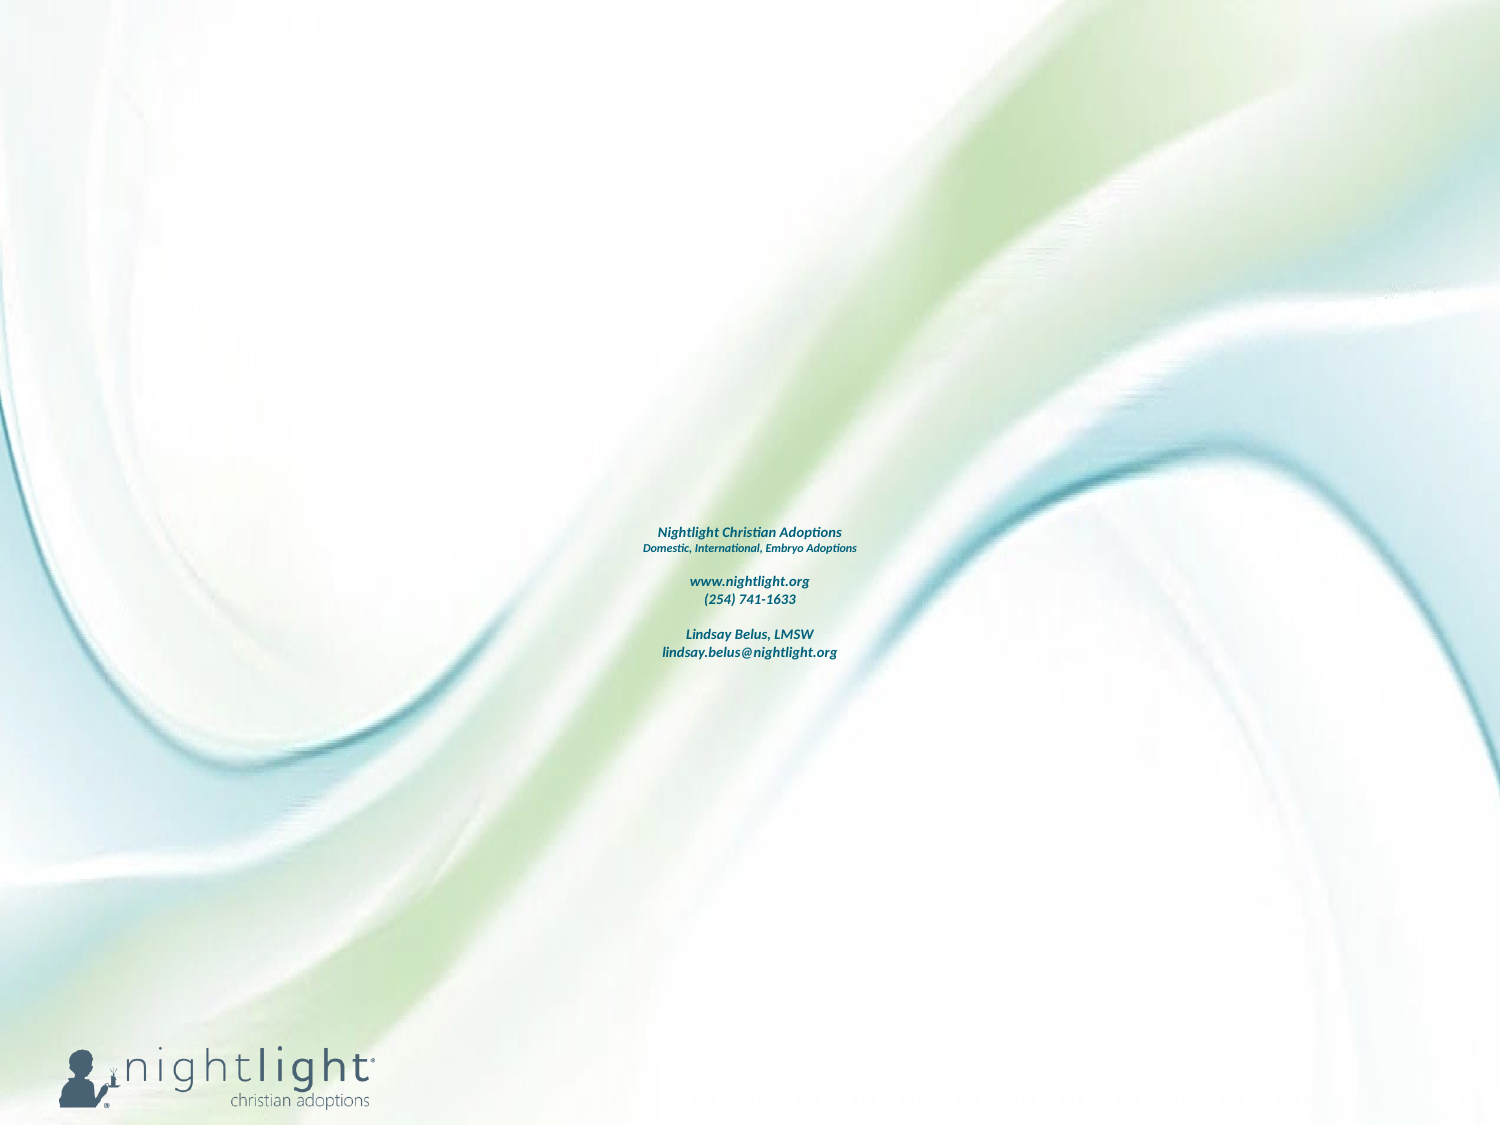

# Nightlight Christian Adoptions Domestic, International, Embryo Adoptions www.nightlight.org (254) 741-1633 Lindsay Belus, LMSW lindsay.belus@nightlight.org